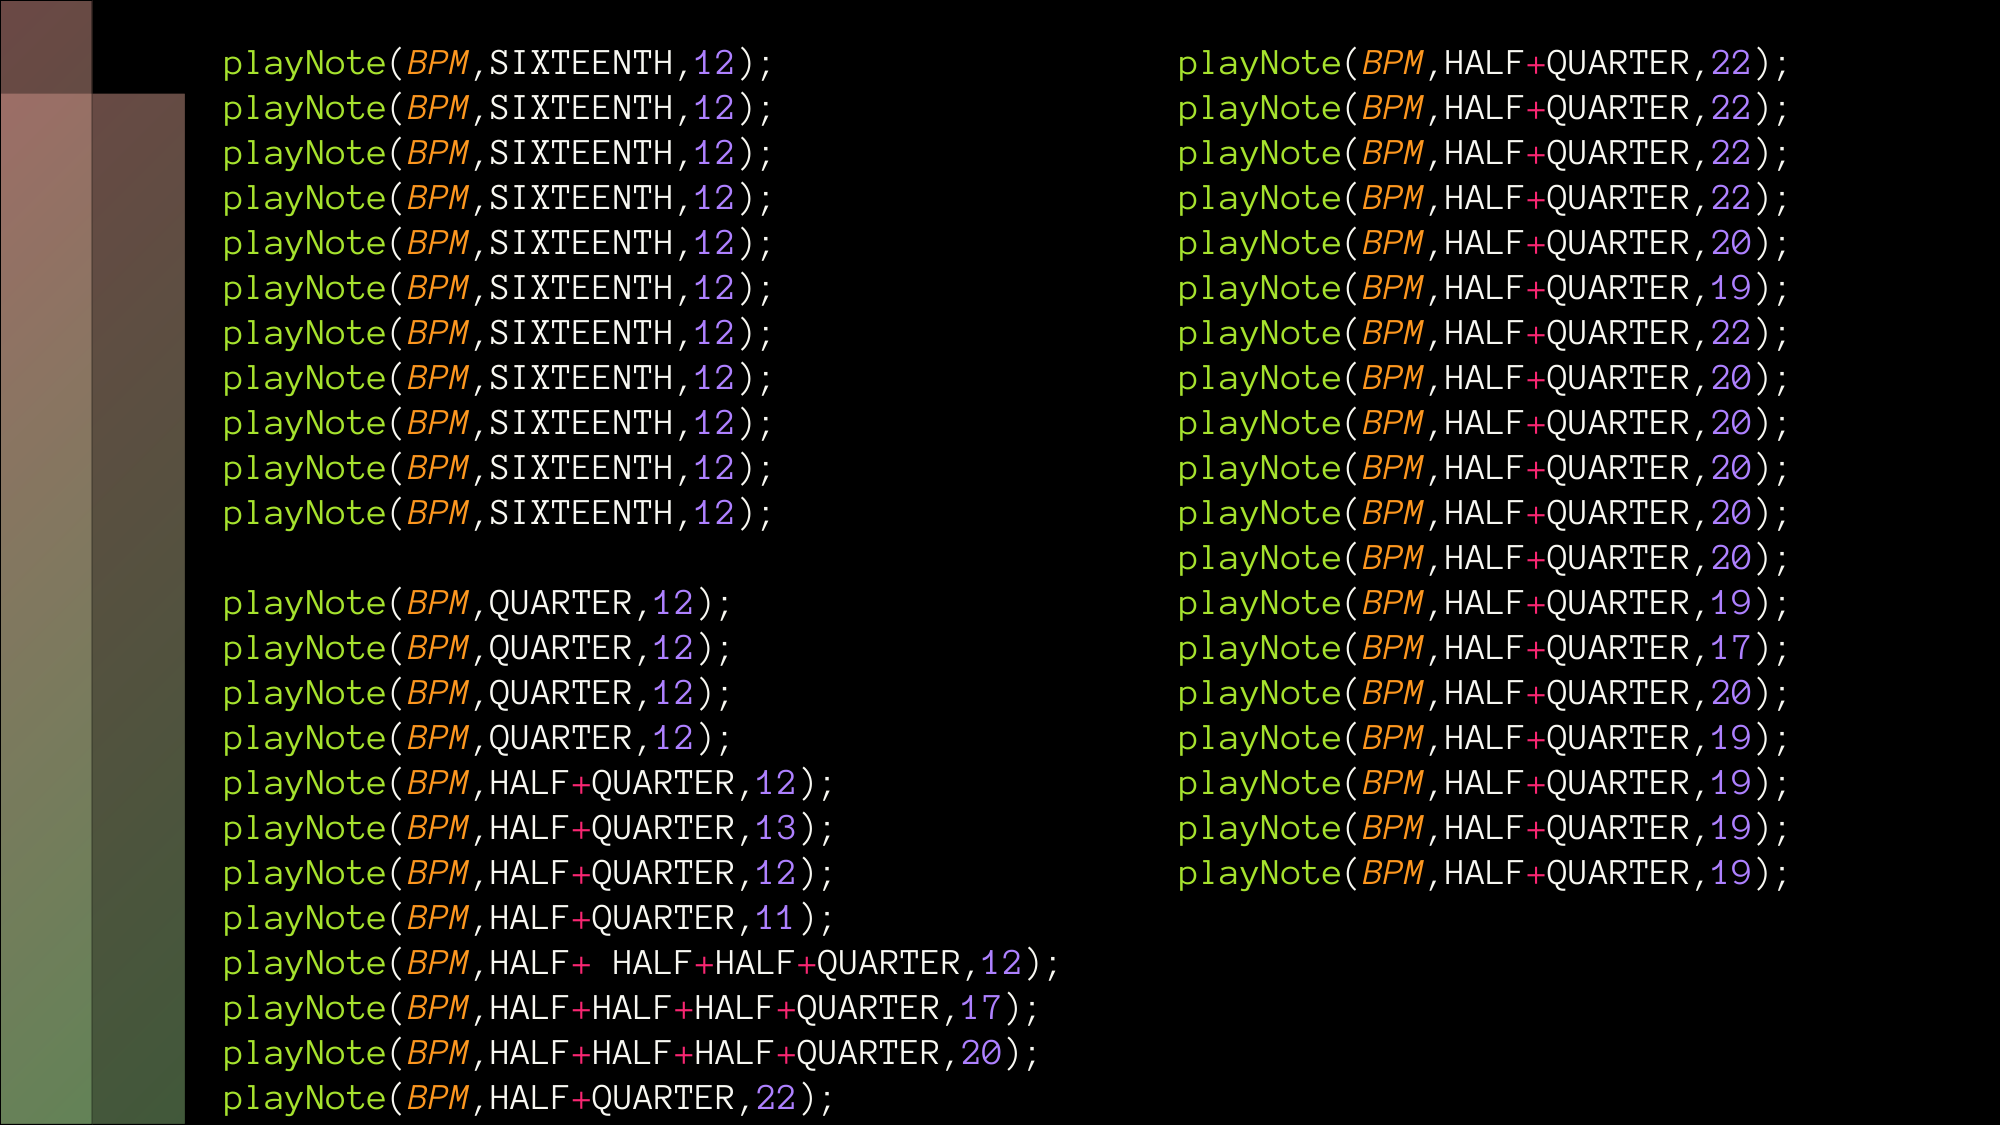

playNote(BPM,SIXTEENTH,12);
    playNote(BPM,SIXTEENTH,12);
    playNote(BPM,SIXTEENTH,12);
    playNote(BPM,SIXTEENTH,12);
    playNote(BPM,SIXTEENTH,12);
    playNote(BPM,SIXTEENTH,12);
    playNote(BPM,SIXTEENTH,12);
    playNote(BPM,SIXTEENTH,12);
    playNote(BPM,SIXTEENTH,12);
    playNote(BPM,SIXTEENTH,12);
    playNote(BPM,SIXTEENTH,12);

    playNote(BPM,QUARTER,12);
    playNote(BPM,QUARTER,12);
    playNote(BPM,QUARTER,12);
    playNote(BPM,QUARTER,12);
    playNote(BPM,HALF+QUARTER,12);
    playNote(BPM,HALF+QUARTER,13);
    playNote(BPM,HALF+QUARTER,12);
    playNote(BPM,HALF+QUARTER,11);
    playNote(BPM,HALF+ HALF+HALF+QUARTER,12);
    playNote(BPM,HALF+HALF+HALF+QUARTER,17);
    playNote(BPM,HALF+HALF+HALF+QUARTER,20);
    playNote(BPM,HALF+QUARTER,22);

    playNote(BPM,HALF+QUARTER,22);
    playNote(BPM,HALF+QUARTER,22);
    playNote(BPM,HALF+QUARTER,22);
    playNote(BPM,HALF+QUARTER,22);
    playNote(BPM,HALF+QUARTER,20);
    playNote(BPM,HALF+QUARTER,19);
    playNote(BPM,HALF+QUARTER,22);
    playNote(BPM,HALF+QUARTER,20);
    playNote(BPM,HALF+QUARTER,20);
    playNote(BPM,HALF+QUARTER,20);
    playNote(BPM,HALF+QUARTER,20);
    playNote(BPM,HALF+QUARTER,20);
    playNote(BPM,HALF+QUARTER,19);
    playNote(BPM,HALF+QUARTER,17);
    playNote(BPM,HALF+QUARTER,20);
    playNote(BPM,HALF+QUARTER,19);
    playNote(BPM,HALF+QUARTER,19);
    playNote(BPM,HALF+QUARTER,19);
    playNote(BPM,HALF+QUARTER,19);